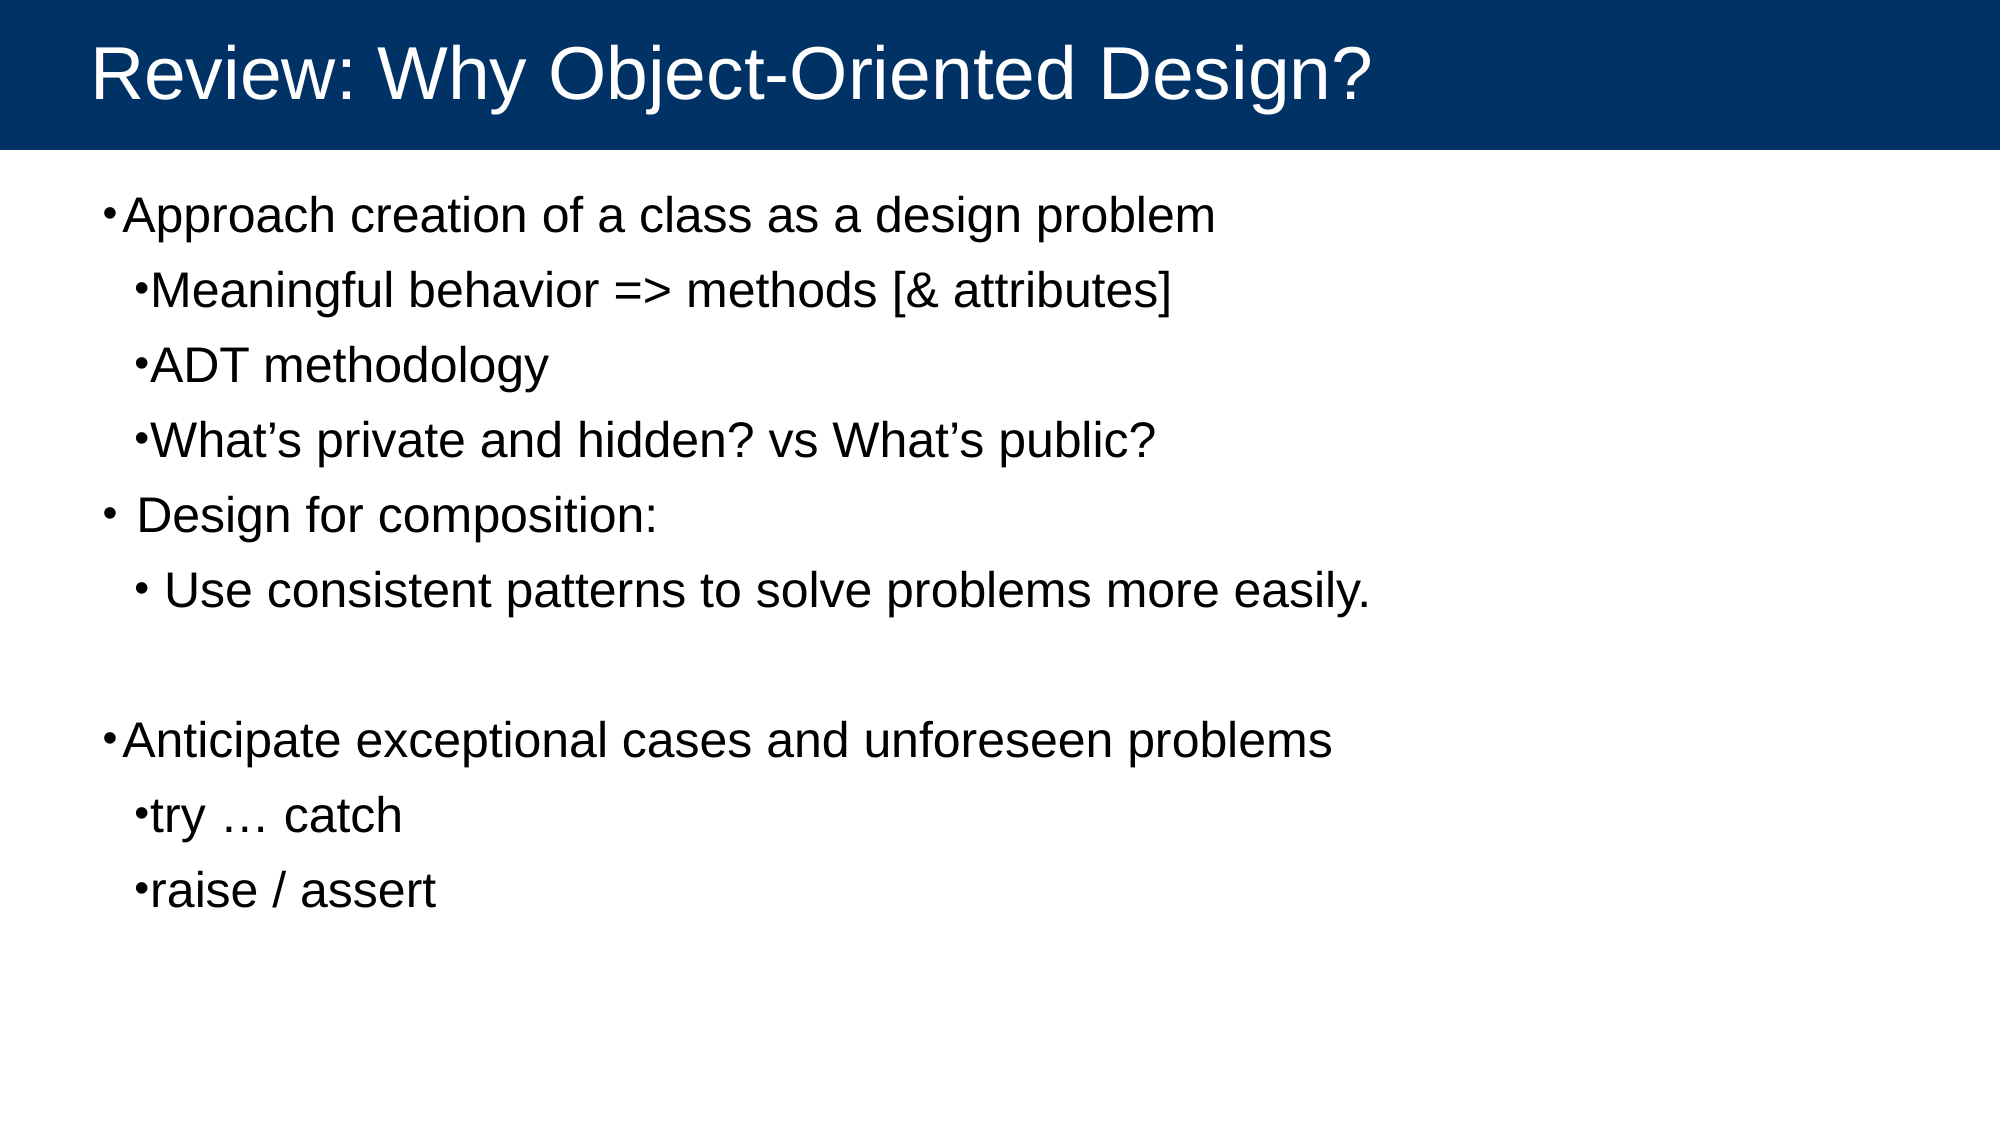

# Review: Why Object-Oriented Design?
Approach creation of a class as a design problem
Meaningful behavior => methods [& attributes]
ADT methodology
What’s private and hidden? vs What’s public?
 Design for composition:
 Use consistent patterns to solve problems more easily.

Anticipate exceptional cases and unforeseen problems
try … catch
raise / assert